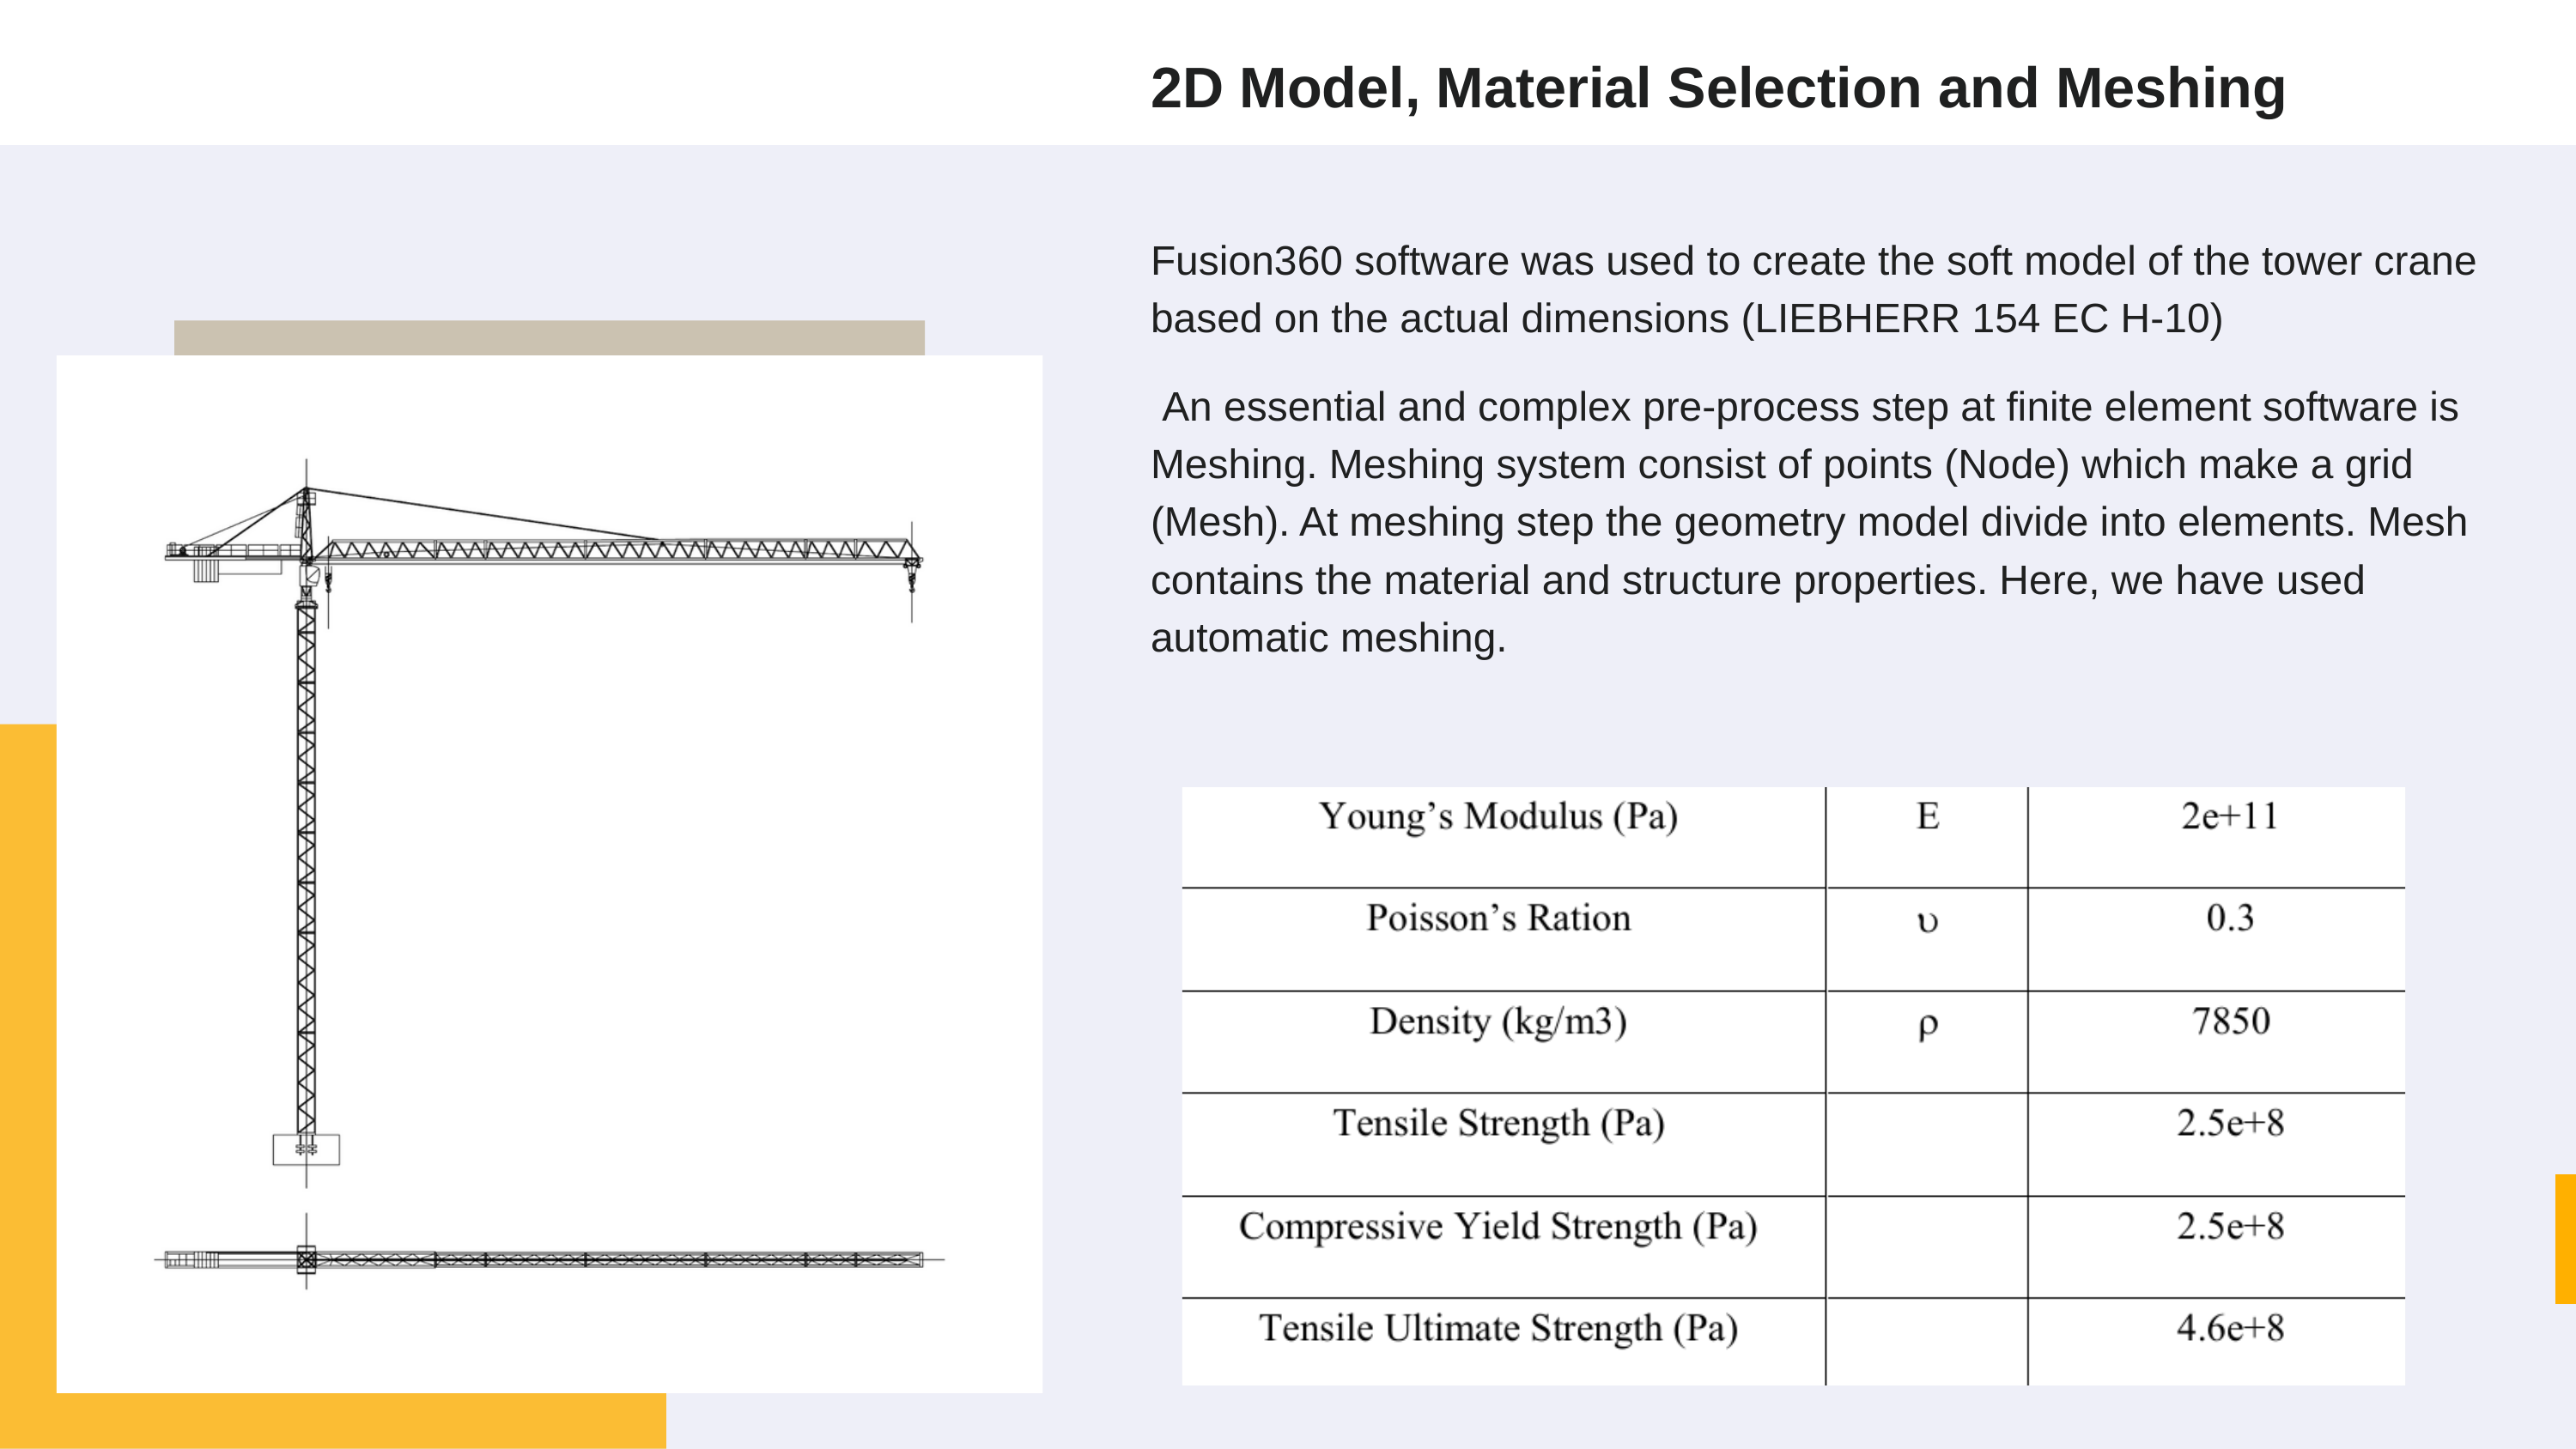

2D Model, Material Selection and Meshing
Fusion360 software was used to create the soft model of the tower crane based on the actual dimensions (LIEBHERR 154 EC H-10)

 An essential and complex pre-process step at finite element software is Meshing. Meshing system consist of points (Node) which make a grid (Mesh). At meshing step the geometry model divide into elements. Mesh contains the material and structure properties. Here, we have used automatic meshing.